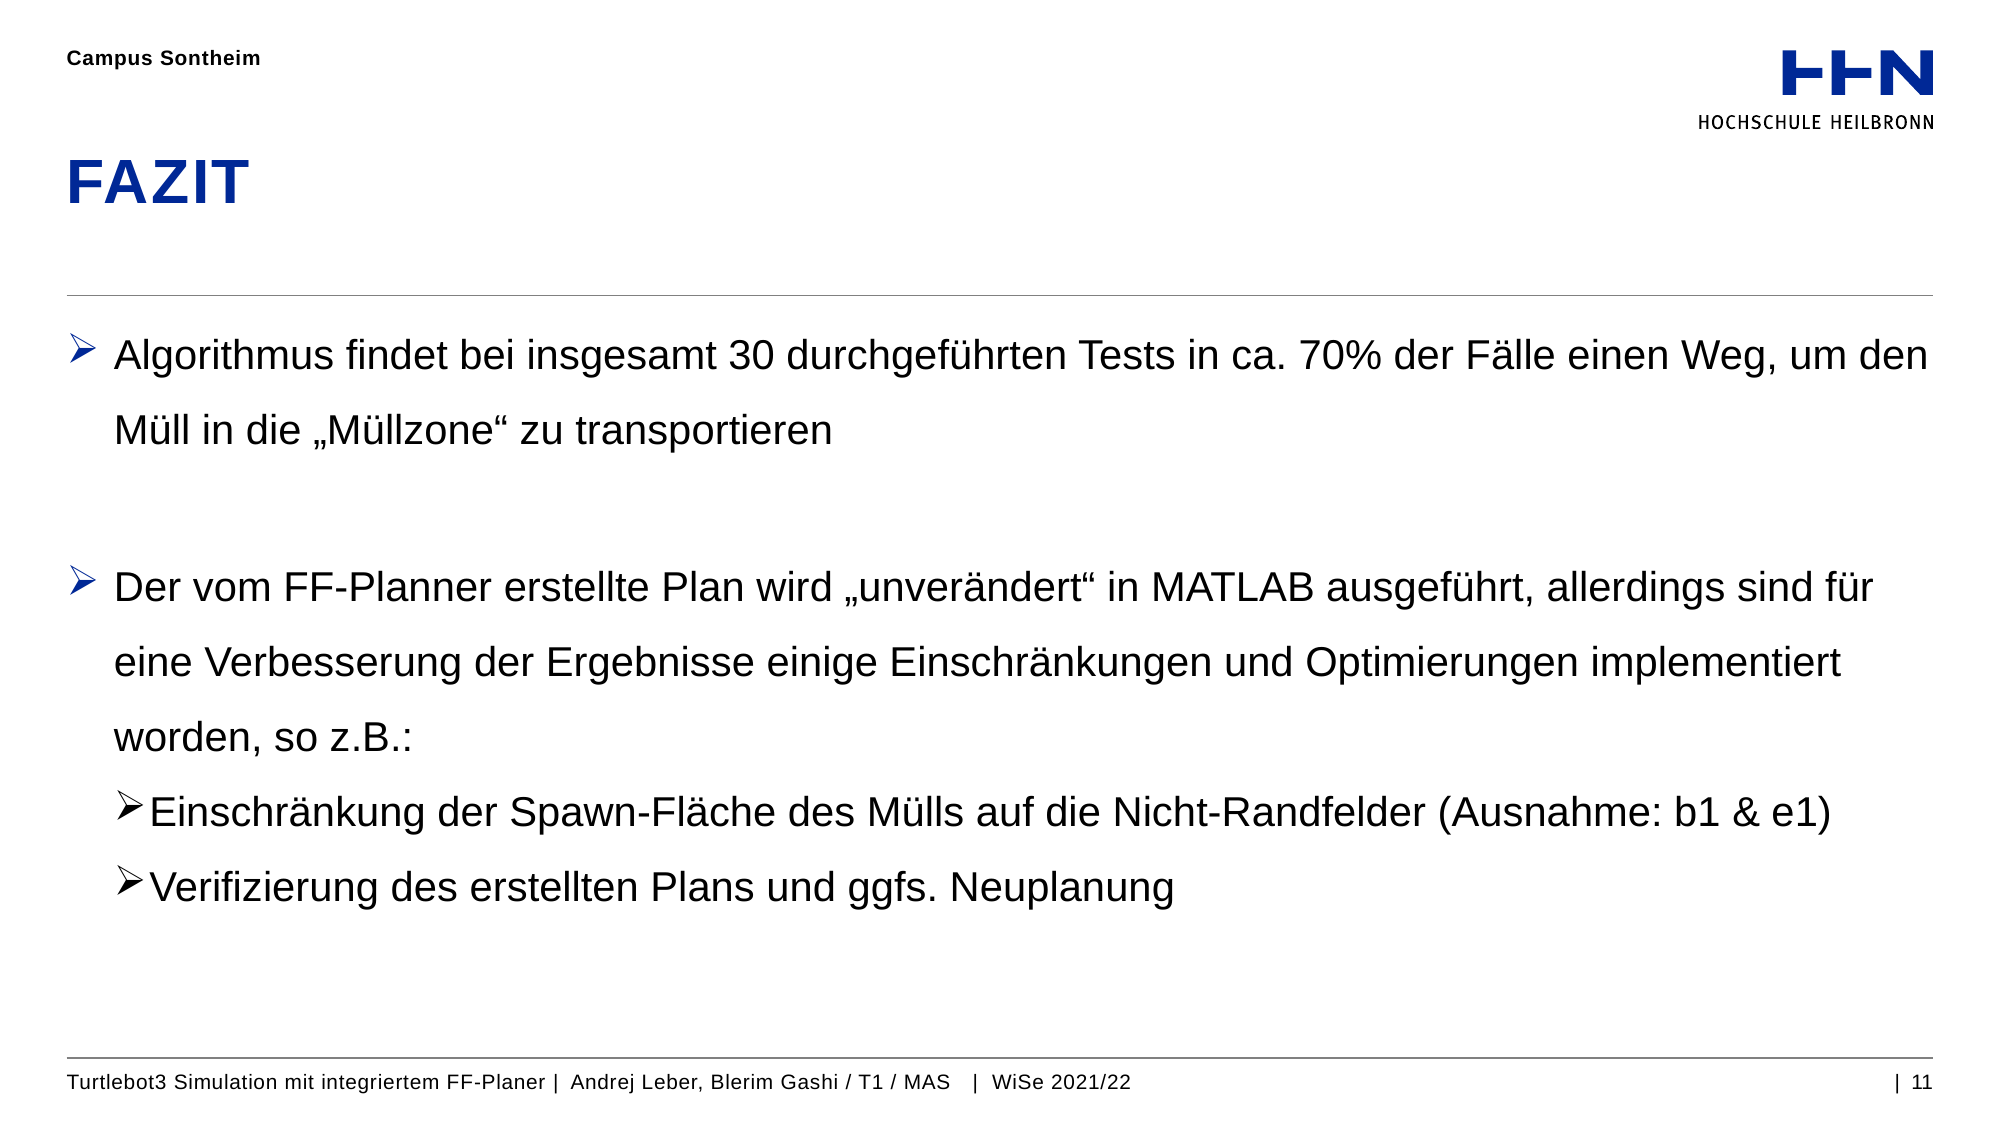

Campus Sontheim
# Fazit
Algorithmus findet bei insgesamt 30 durchgeführten Tests in ca. 70% der Fälle einen Weg, um den Müll in die „Müllzone“ zu transportieren

Der vom FF-Planner erstellte Plan wird „unverändert“ in MATLAB ausgeführt, allerdings sind für eine Verbesserung der Ergebnisse einige Einschränkungen und Optimierungen implementiert worden, so z.B.:
Einschränkung der Spawn-Fläche des Mülls auf die Nicht-Randfelder (Ausnahme: b1 & e1)
Verifizierung des erstellten Plans und ggfs. Neuplanung
Turtlebot3 Simulation mit integriertem FF-Planer | Andrej Leber, Blerim Gashi / T1 / MAS |  WiSe 2021/22
|  11